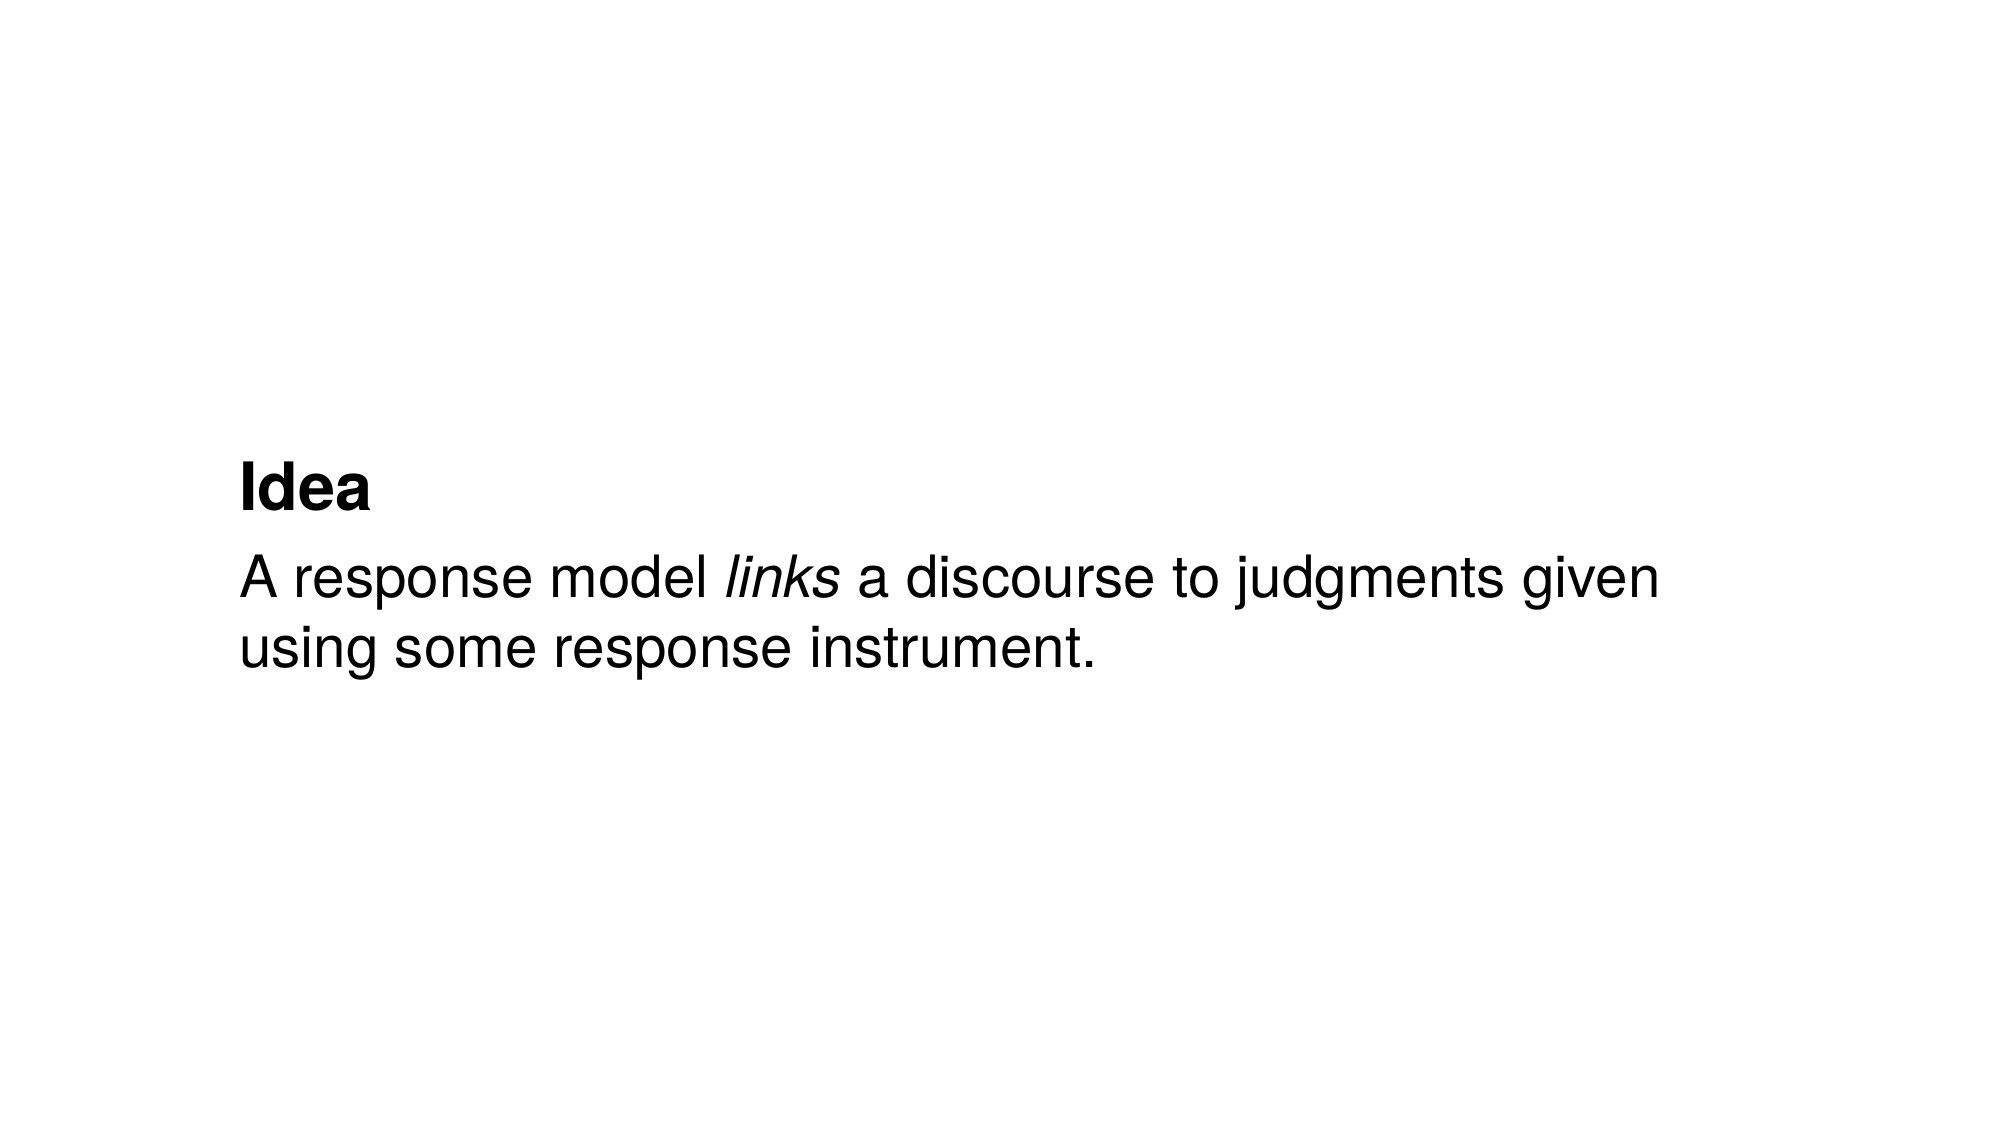

Idea
A response model links a discourse to judgments given using some response instrument.